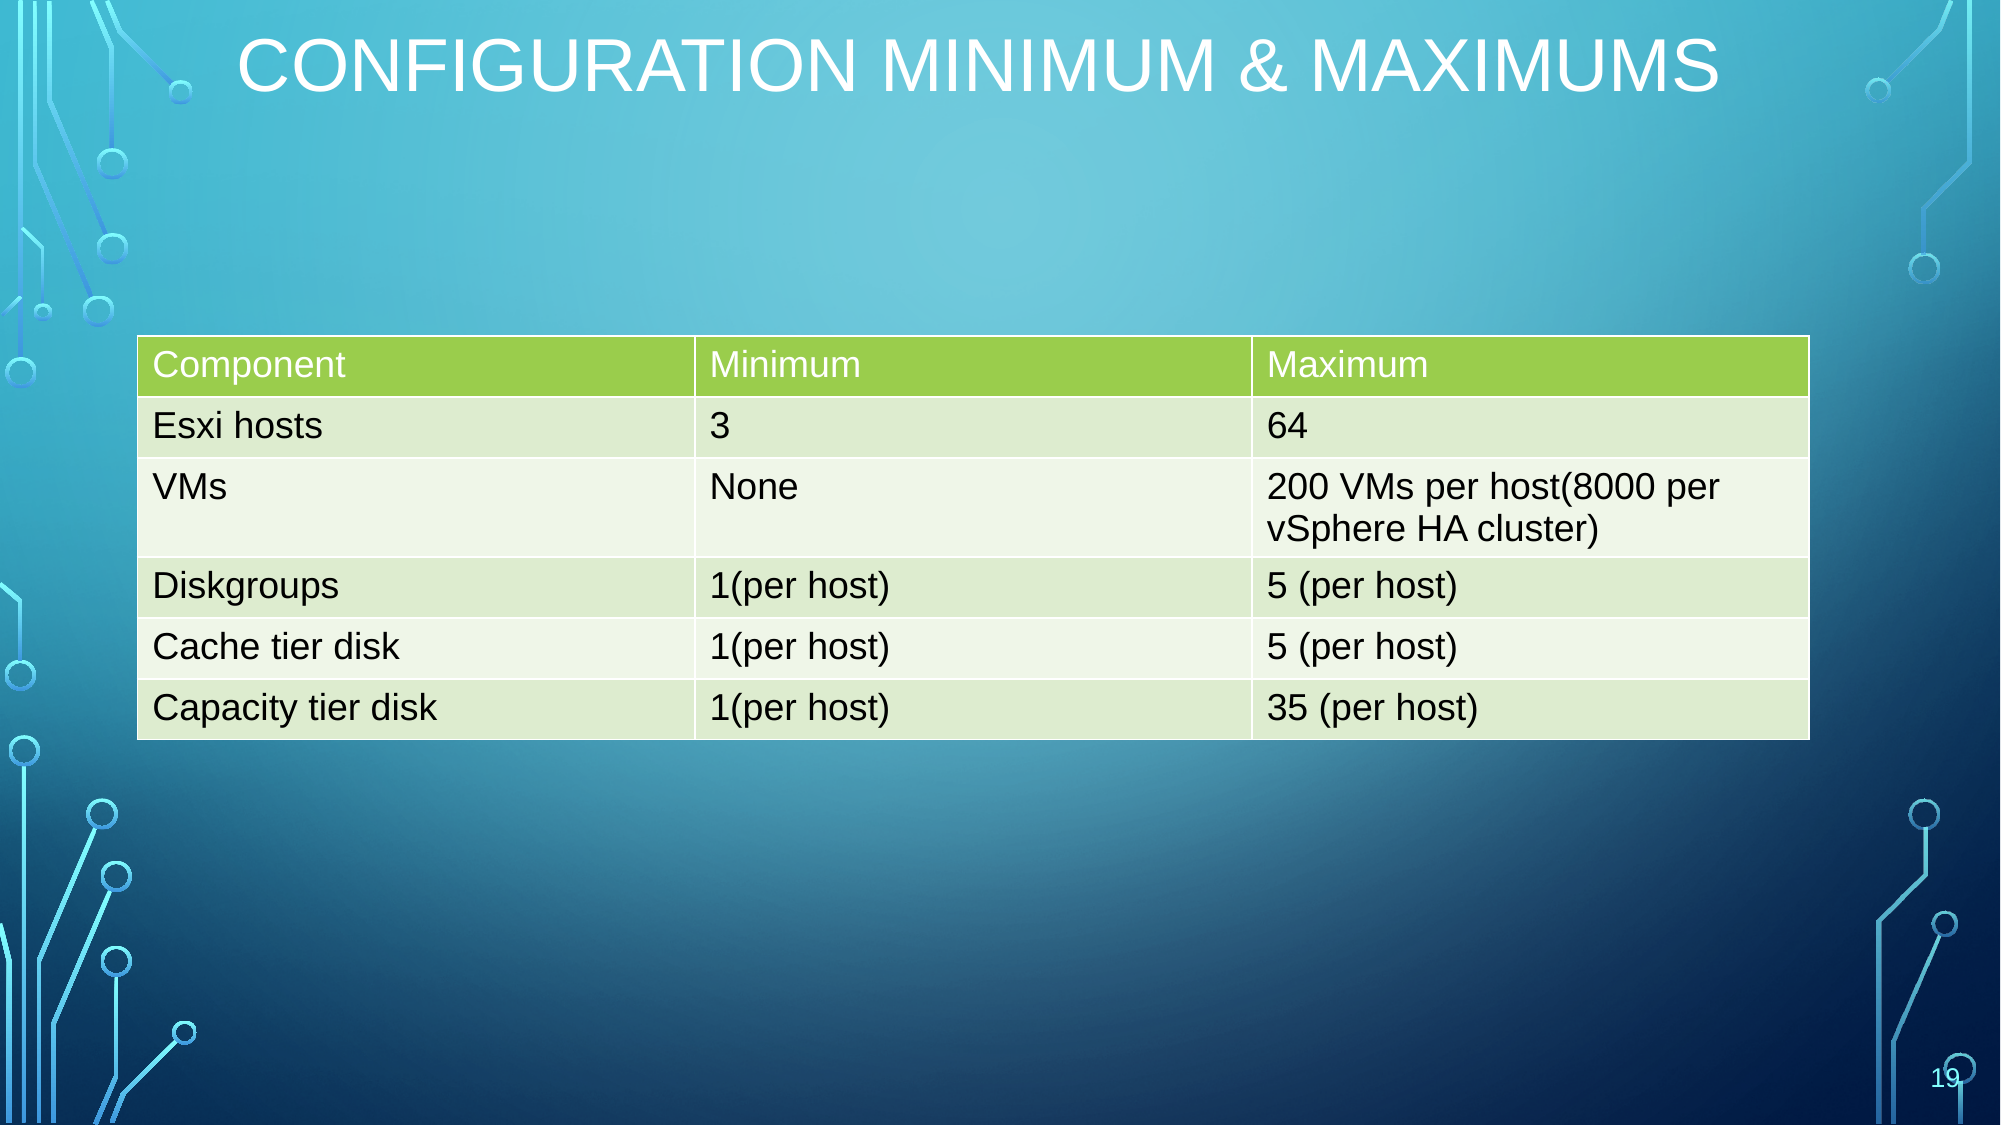

# Configuration Minimum & Maximums
| Component | Minimum | Maximum |
| --- | --- | --- |
| Esxi hosts | 3 | 64 |
| VMs | None | 200 VMs per host(8000 per vSphere HA cluster) |
| Diskgroups | 1(per host) | 5 (per host) |
| Cache tier disk | 1(per host) | 5 (per host) |
| Capacity tier disk | 1(per host) | 35 (per host) |